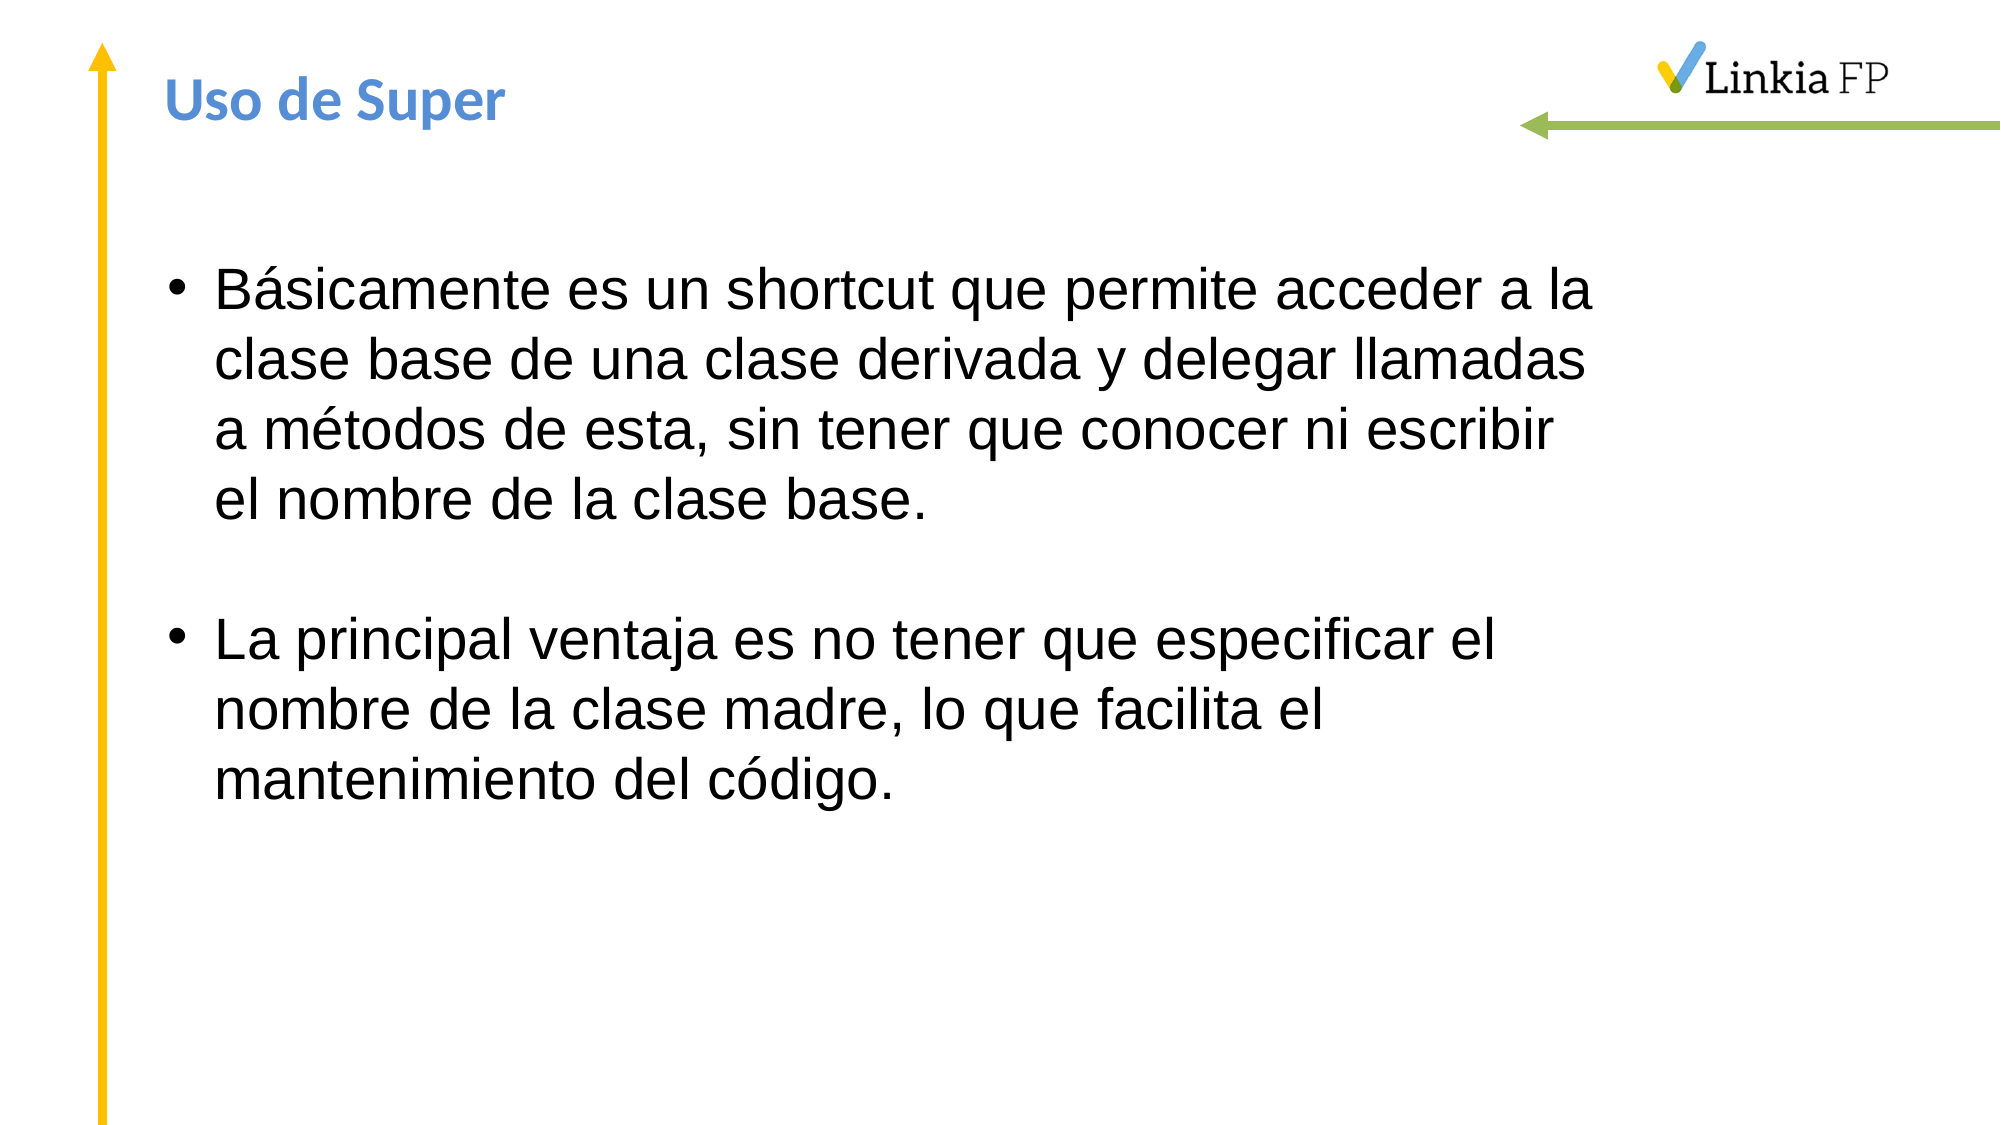

# Uso de Super
Básicamente es un shortcut que permite acceder a la clase base de una clase derivada y delegar llamadas a métodos de esta, sin tener que conocer ni escribir el nombre de la clase base.

La principal ventaja es no tener que especificar el nombre de la clase madre, lo que facilita el mantenimiento del código.